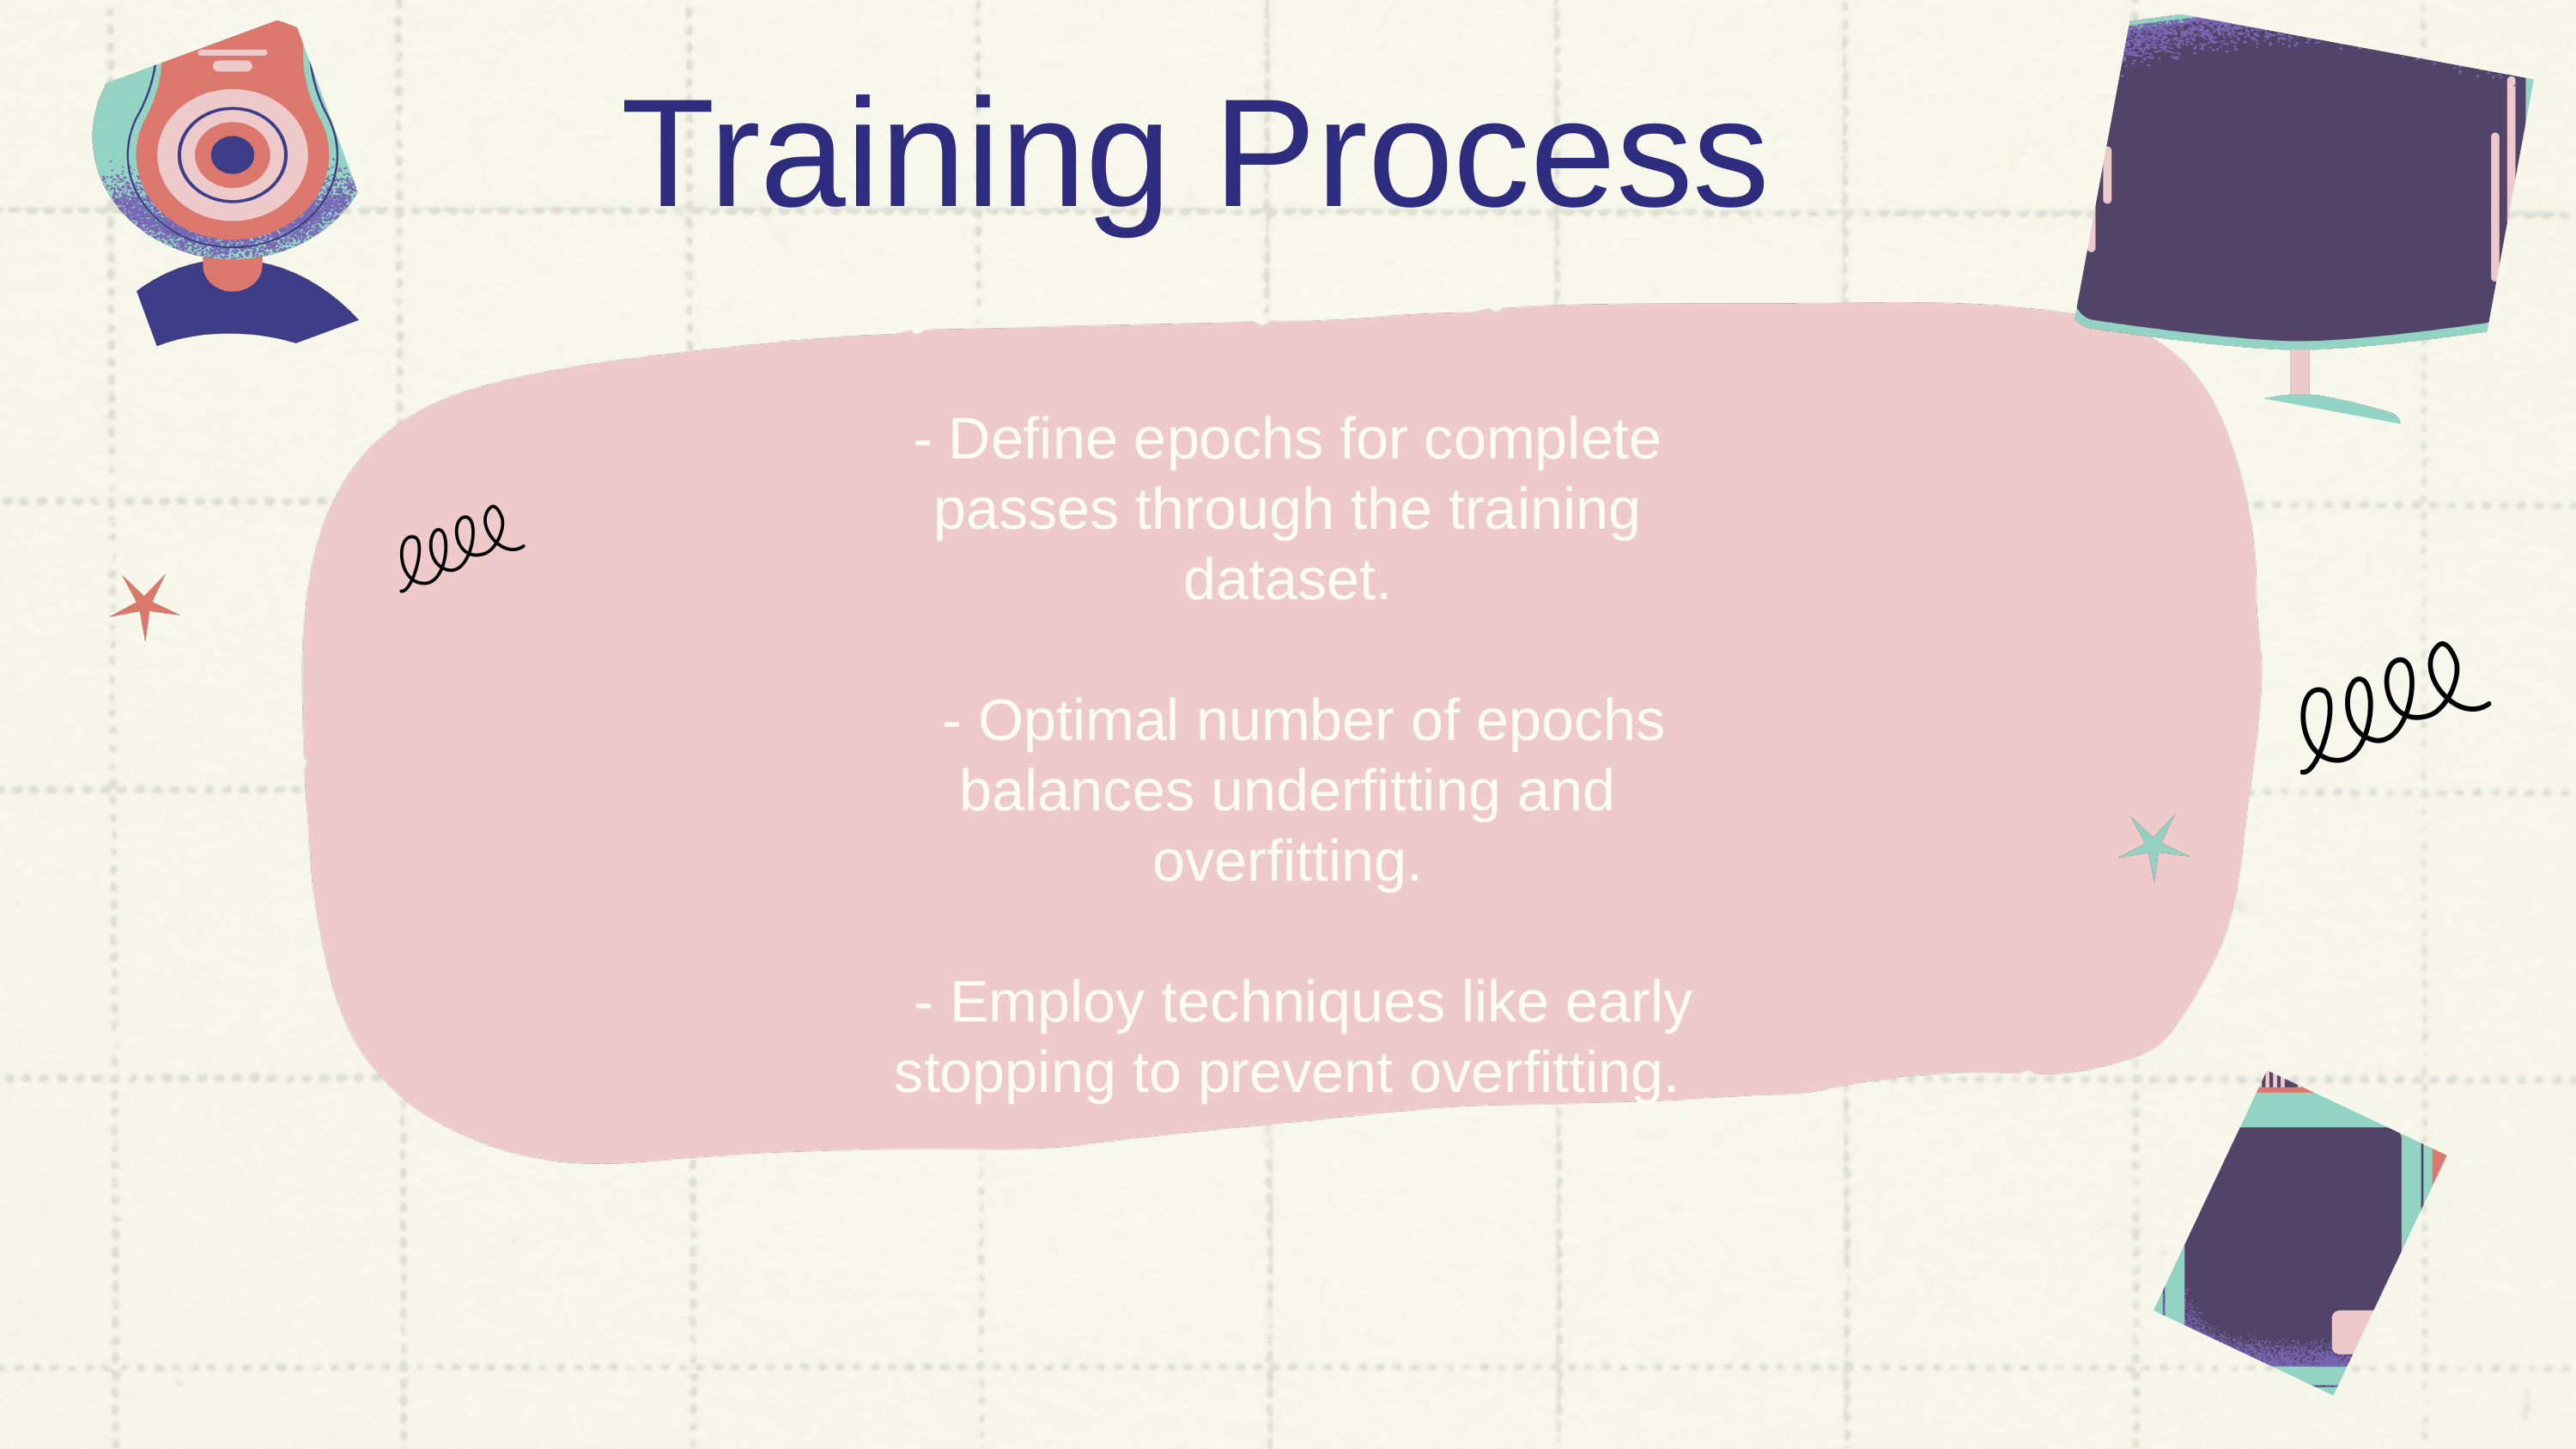

Training Process

- Define epochs for complete passes through the training dataset.

  - Optimal number of epochs balances underfitting and overfitting.

  - Employ techniques like early stopping to prevent overfitting.